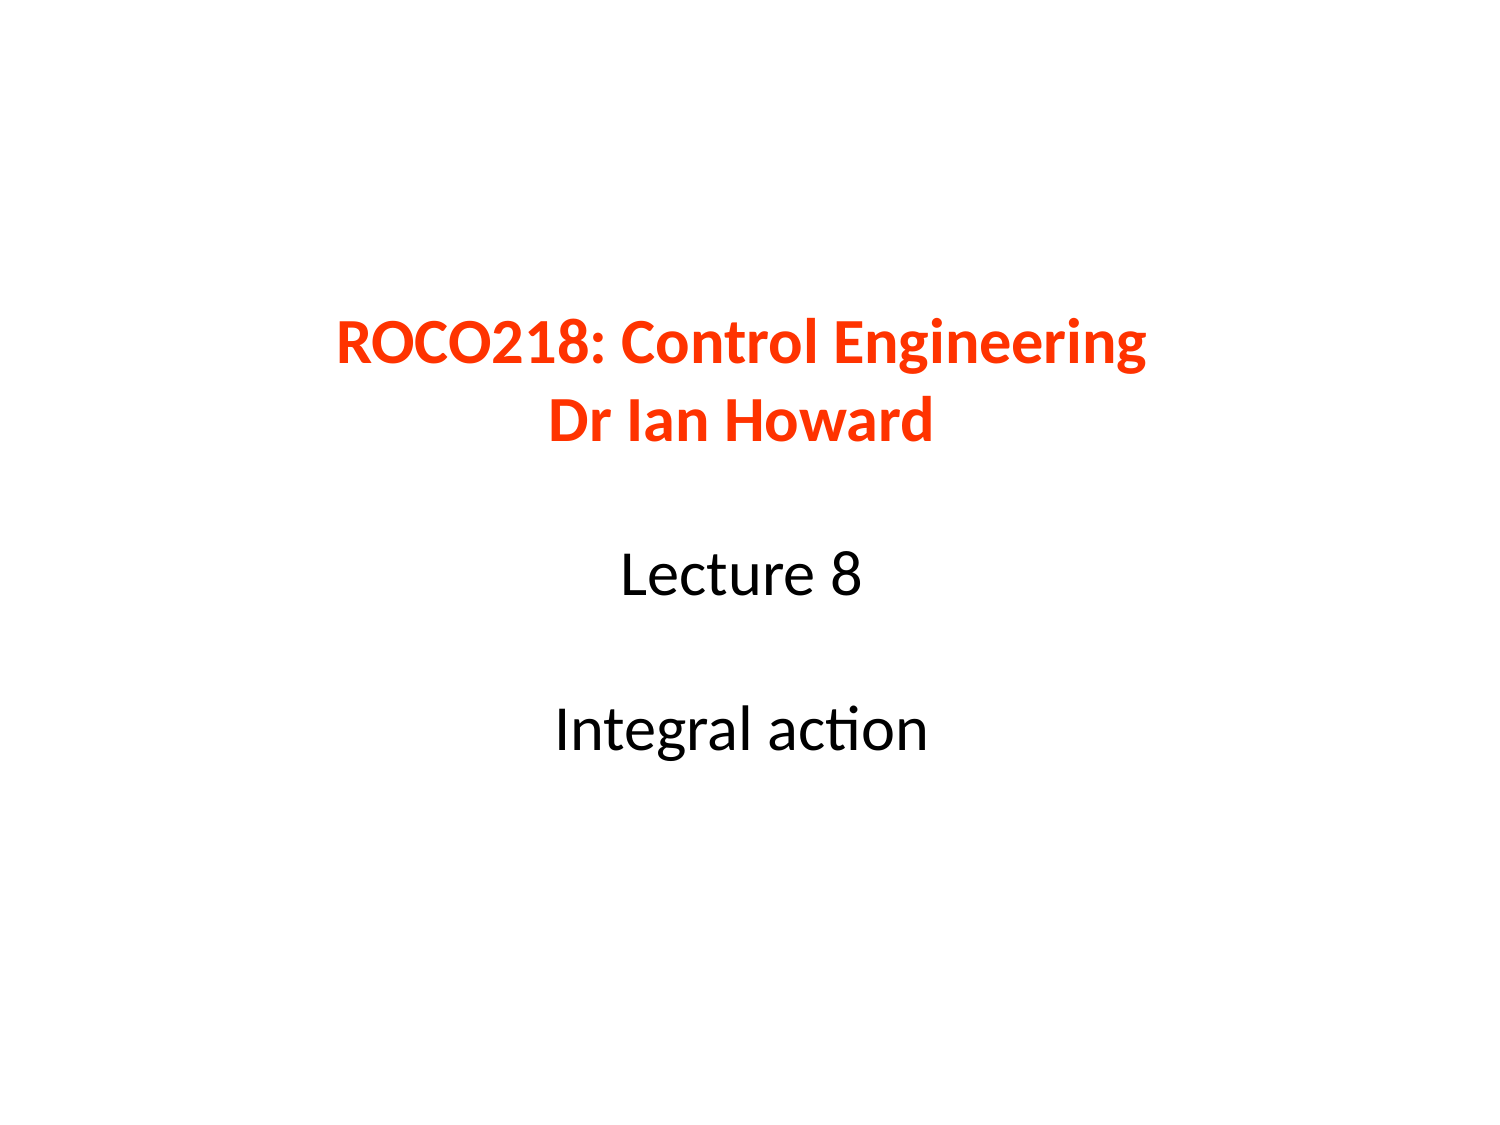

# ROCO218: Control Engineering Dr Ian Howard Lecture 8 Integral action